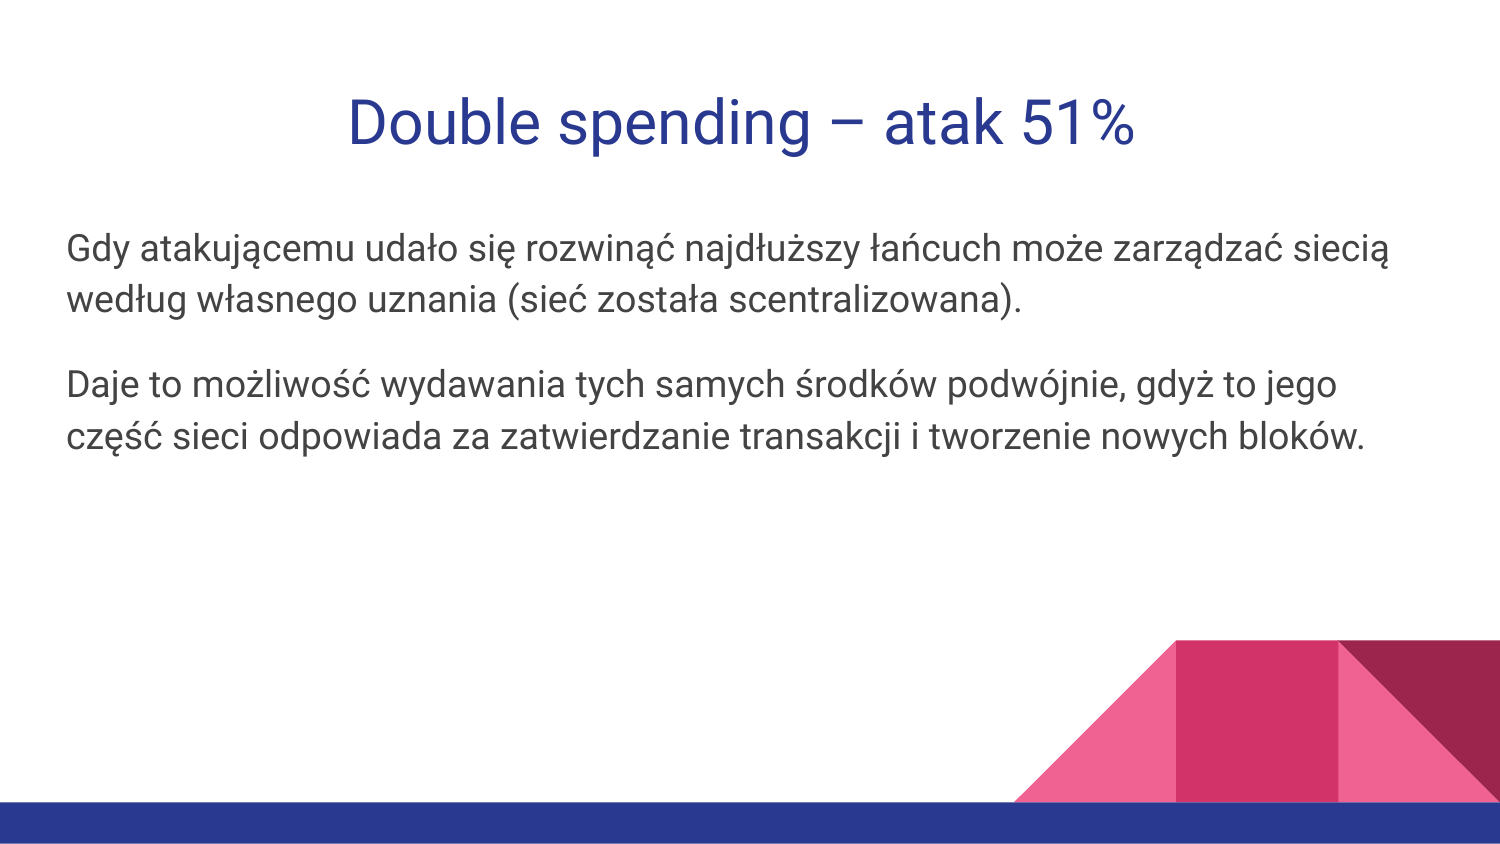

# Double spending – atak 51%
Gdy atakującemu udało się rozwinąć najdłuższy łańcuch może zarządzać siecią według własnego uznania (sieć została scentralizowana).
Daje to możliwość wydawania tych samych środków podwójnie, gdyż to jego część sieci odpowiada za zatwierdzanie transakcji i tworzenie nowych bloków.